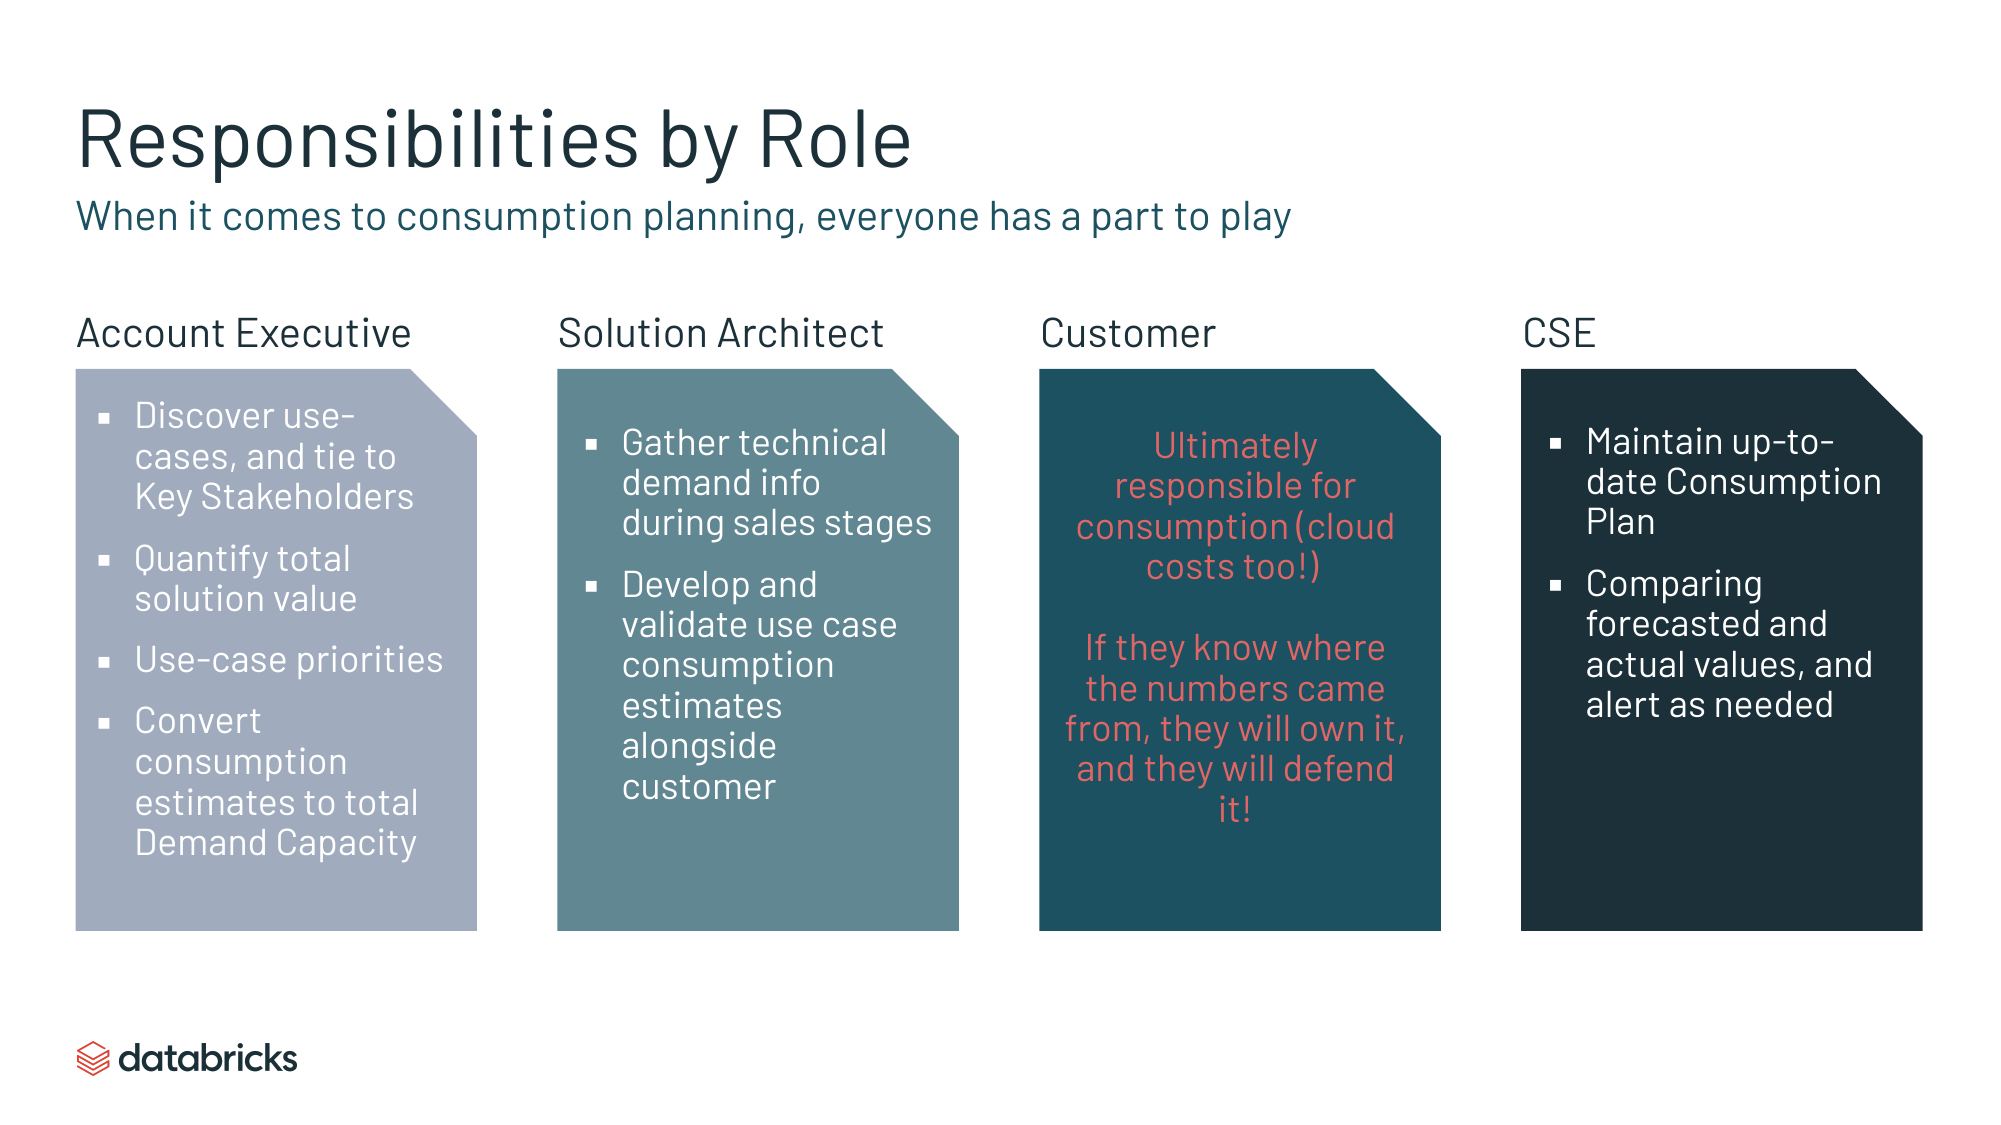

# Responsibilities by Role
When it comes to consumption planning, everyone has a part to play
Account Executive
Customer
CSE
Solution Architect
Ultimately responsible for consumption (cloud costs too!)
If they know where the numbers came from, they will own it, and they will defend it!
Discover use-cases, and tie to Key Stakeholders
Quantify total solution value
Use-case priorities
Convert consumption estimates to total Demand Capacity
Maintain up-to-date Consumption Plan
Comparing forecasted and actual values, and alert as needed
Gather technical demand info during sales stages
Develop and validate use case consumption estimates alongside customer